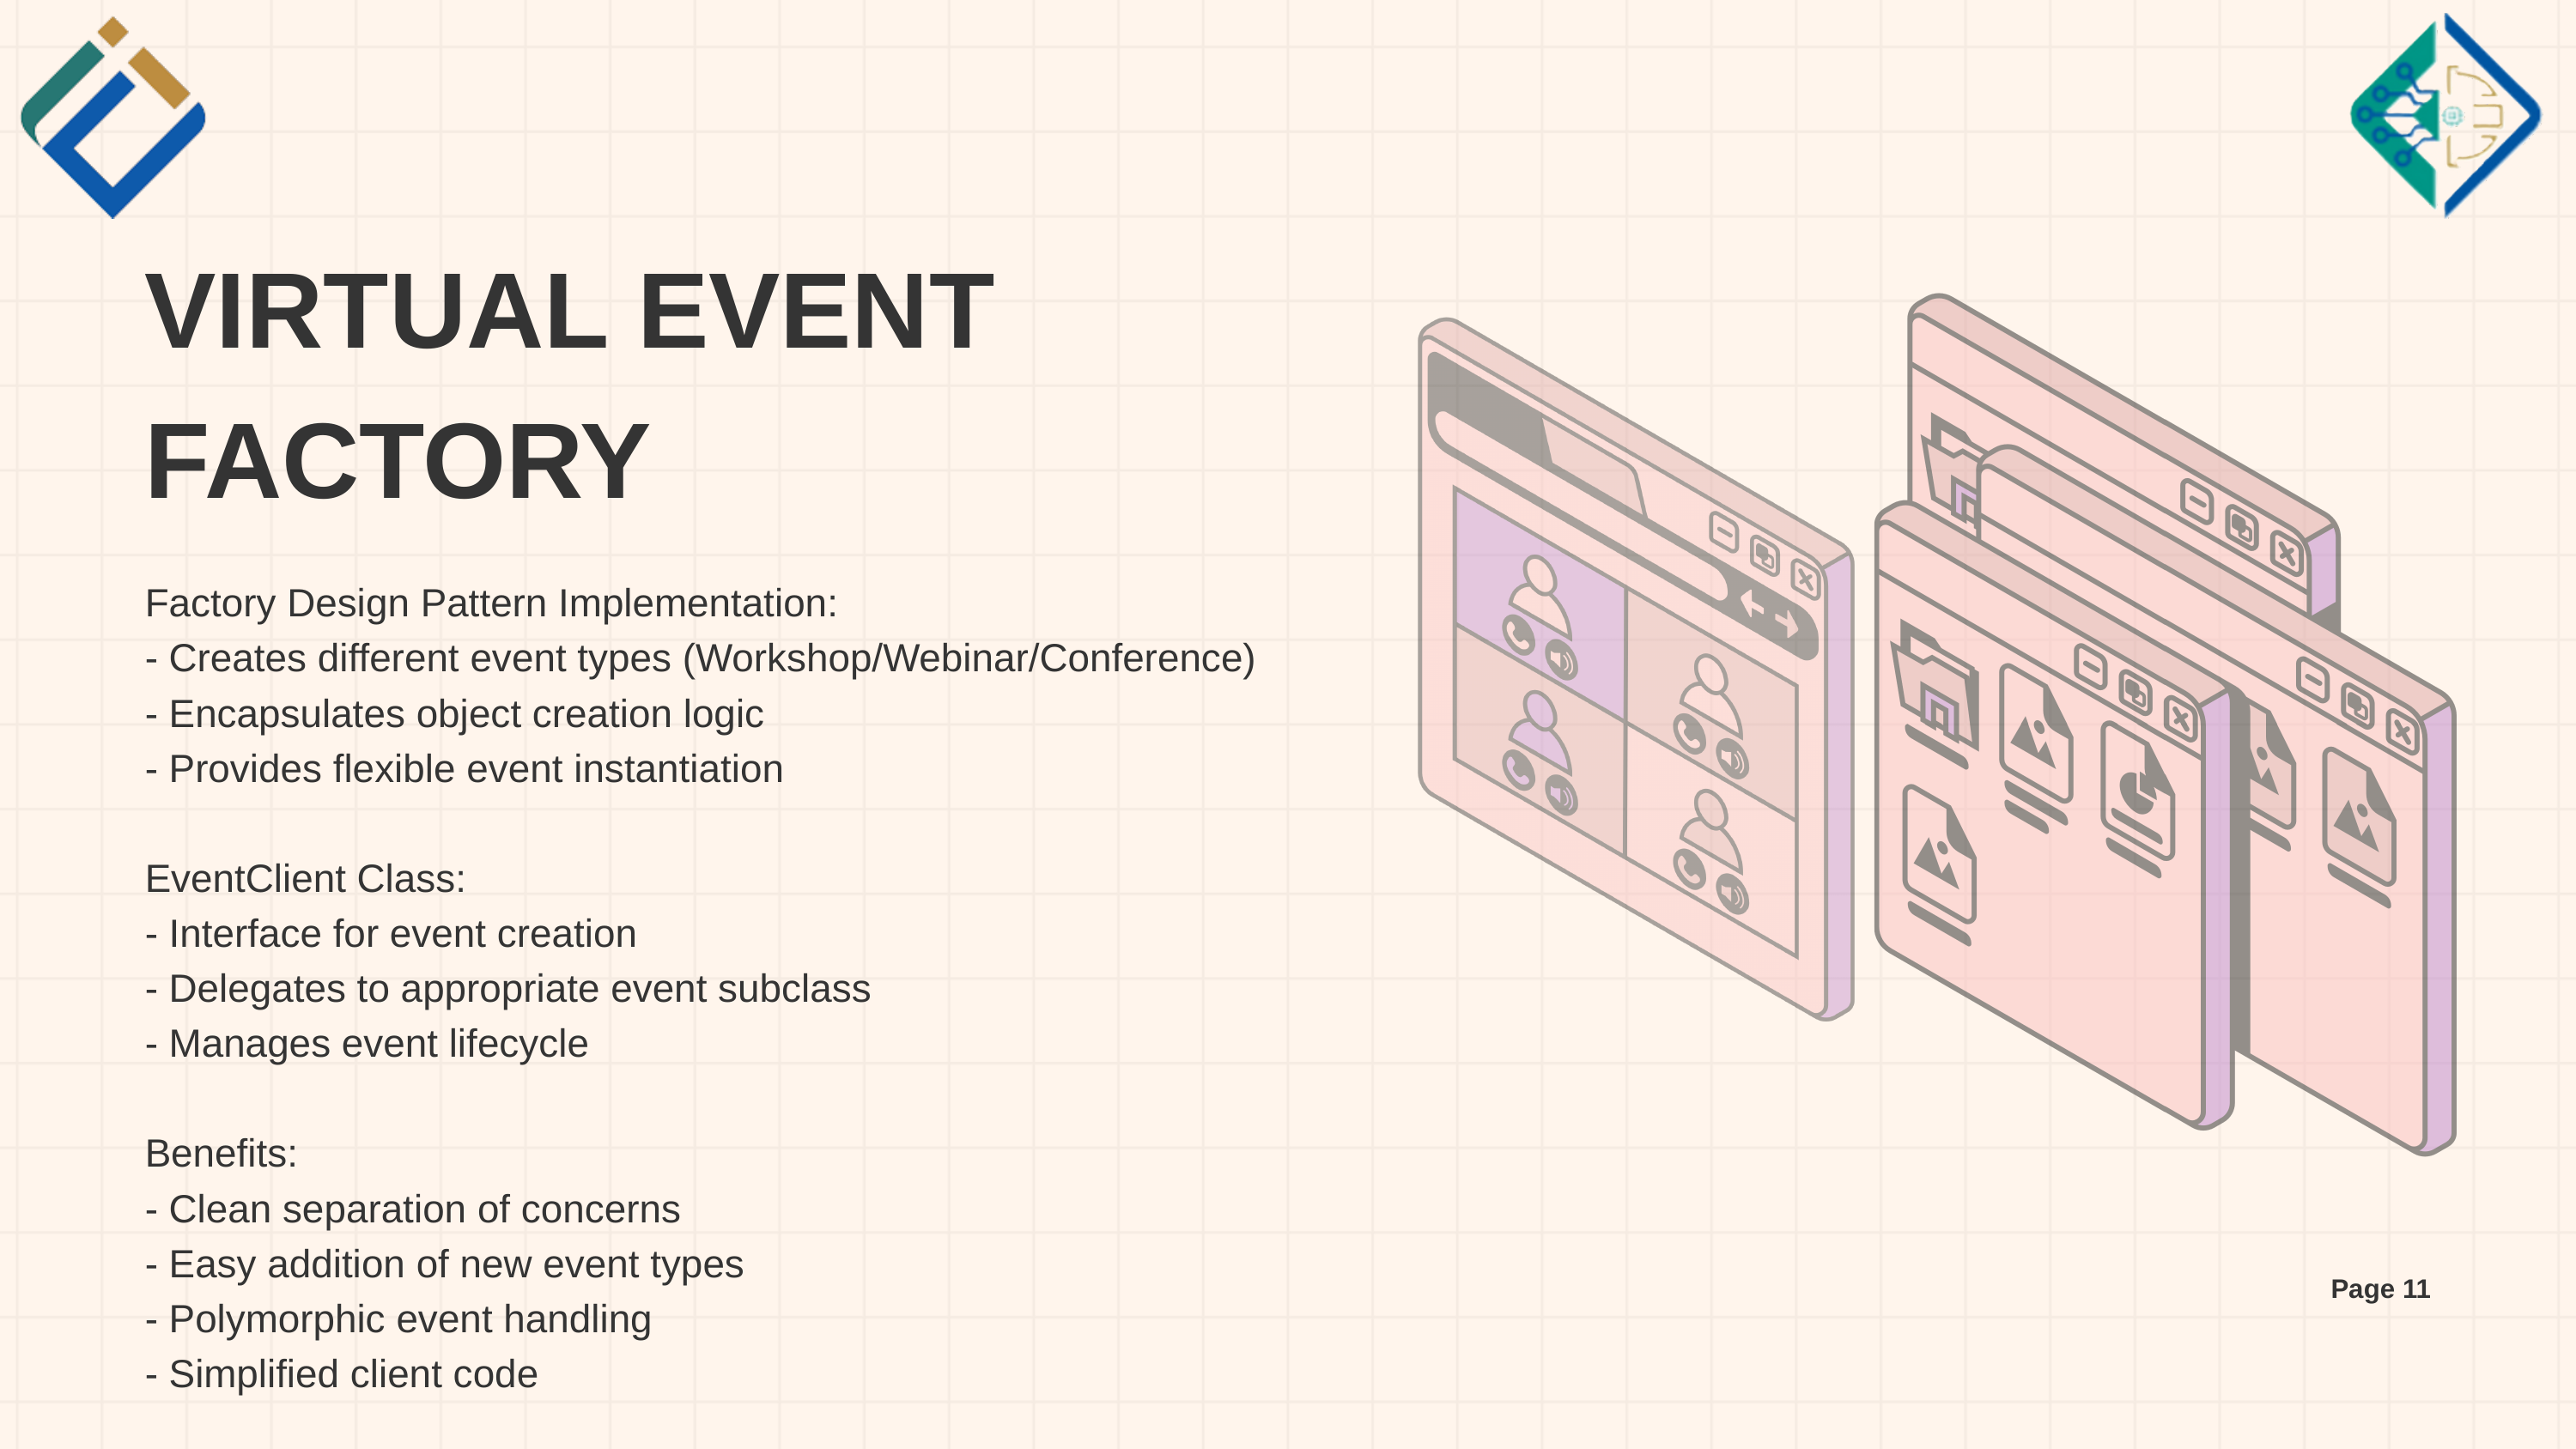

VIRTUAL EVENT FACTORY

Factory Design Pattern Implementation:
- Creates different event types (Workshop/Webinar/Conference)
- Encapsulates object creation logic
- Provides flexible event instantiation

EventClient Class:
- Interface for event creation
- Delegates to appropriate event subclass
- Manages event lifecycle

Benefits:
- Clean separation of concerns
- Easy addition of new event types
- Polymorphic event handling
- Simplified client code
Page 11